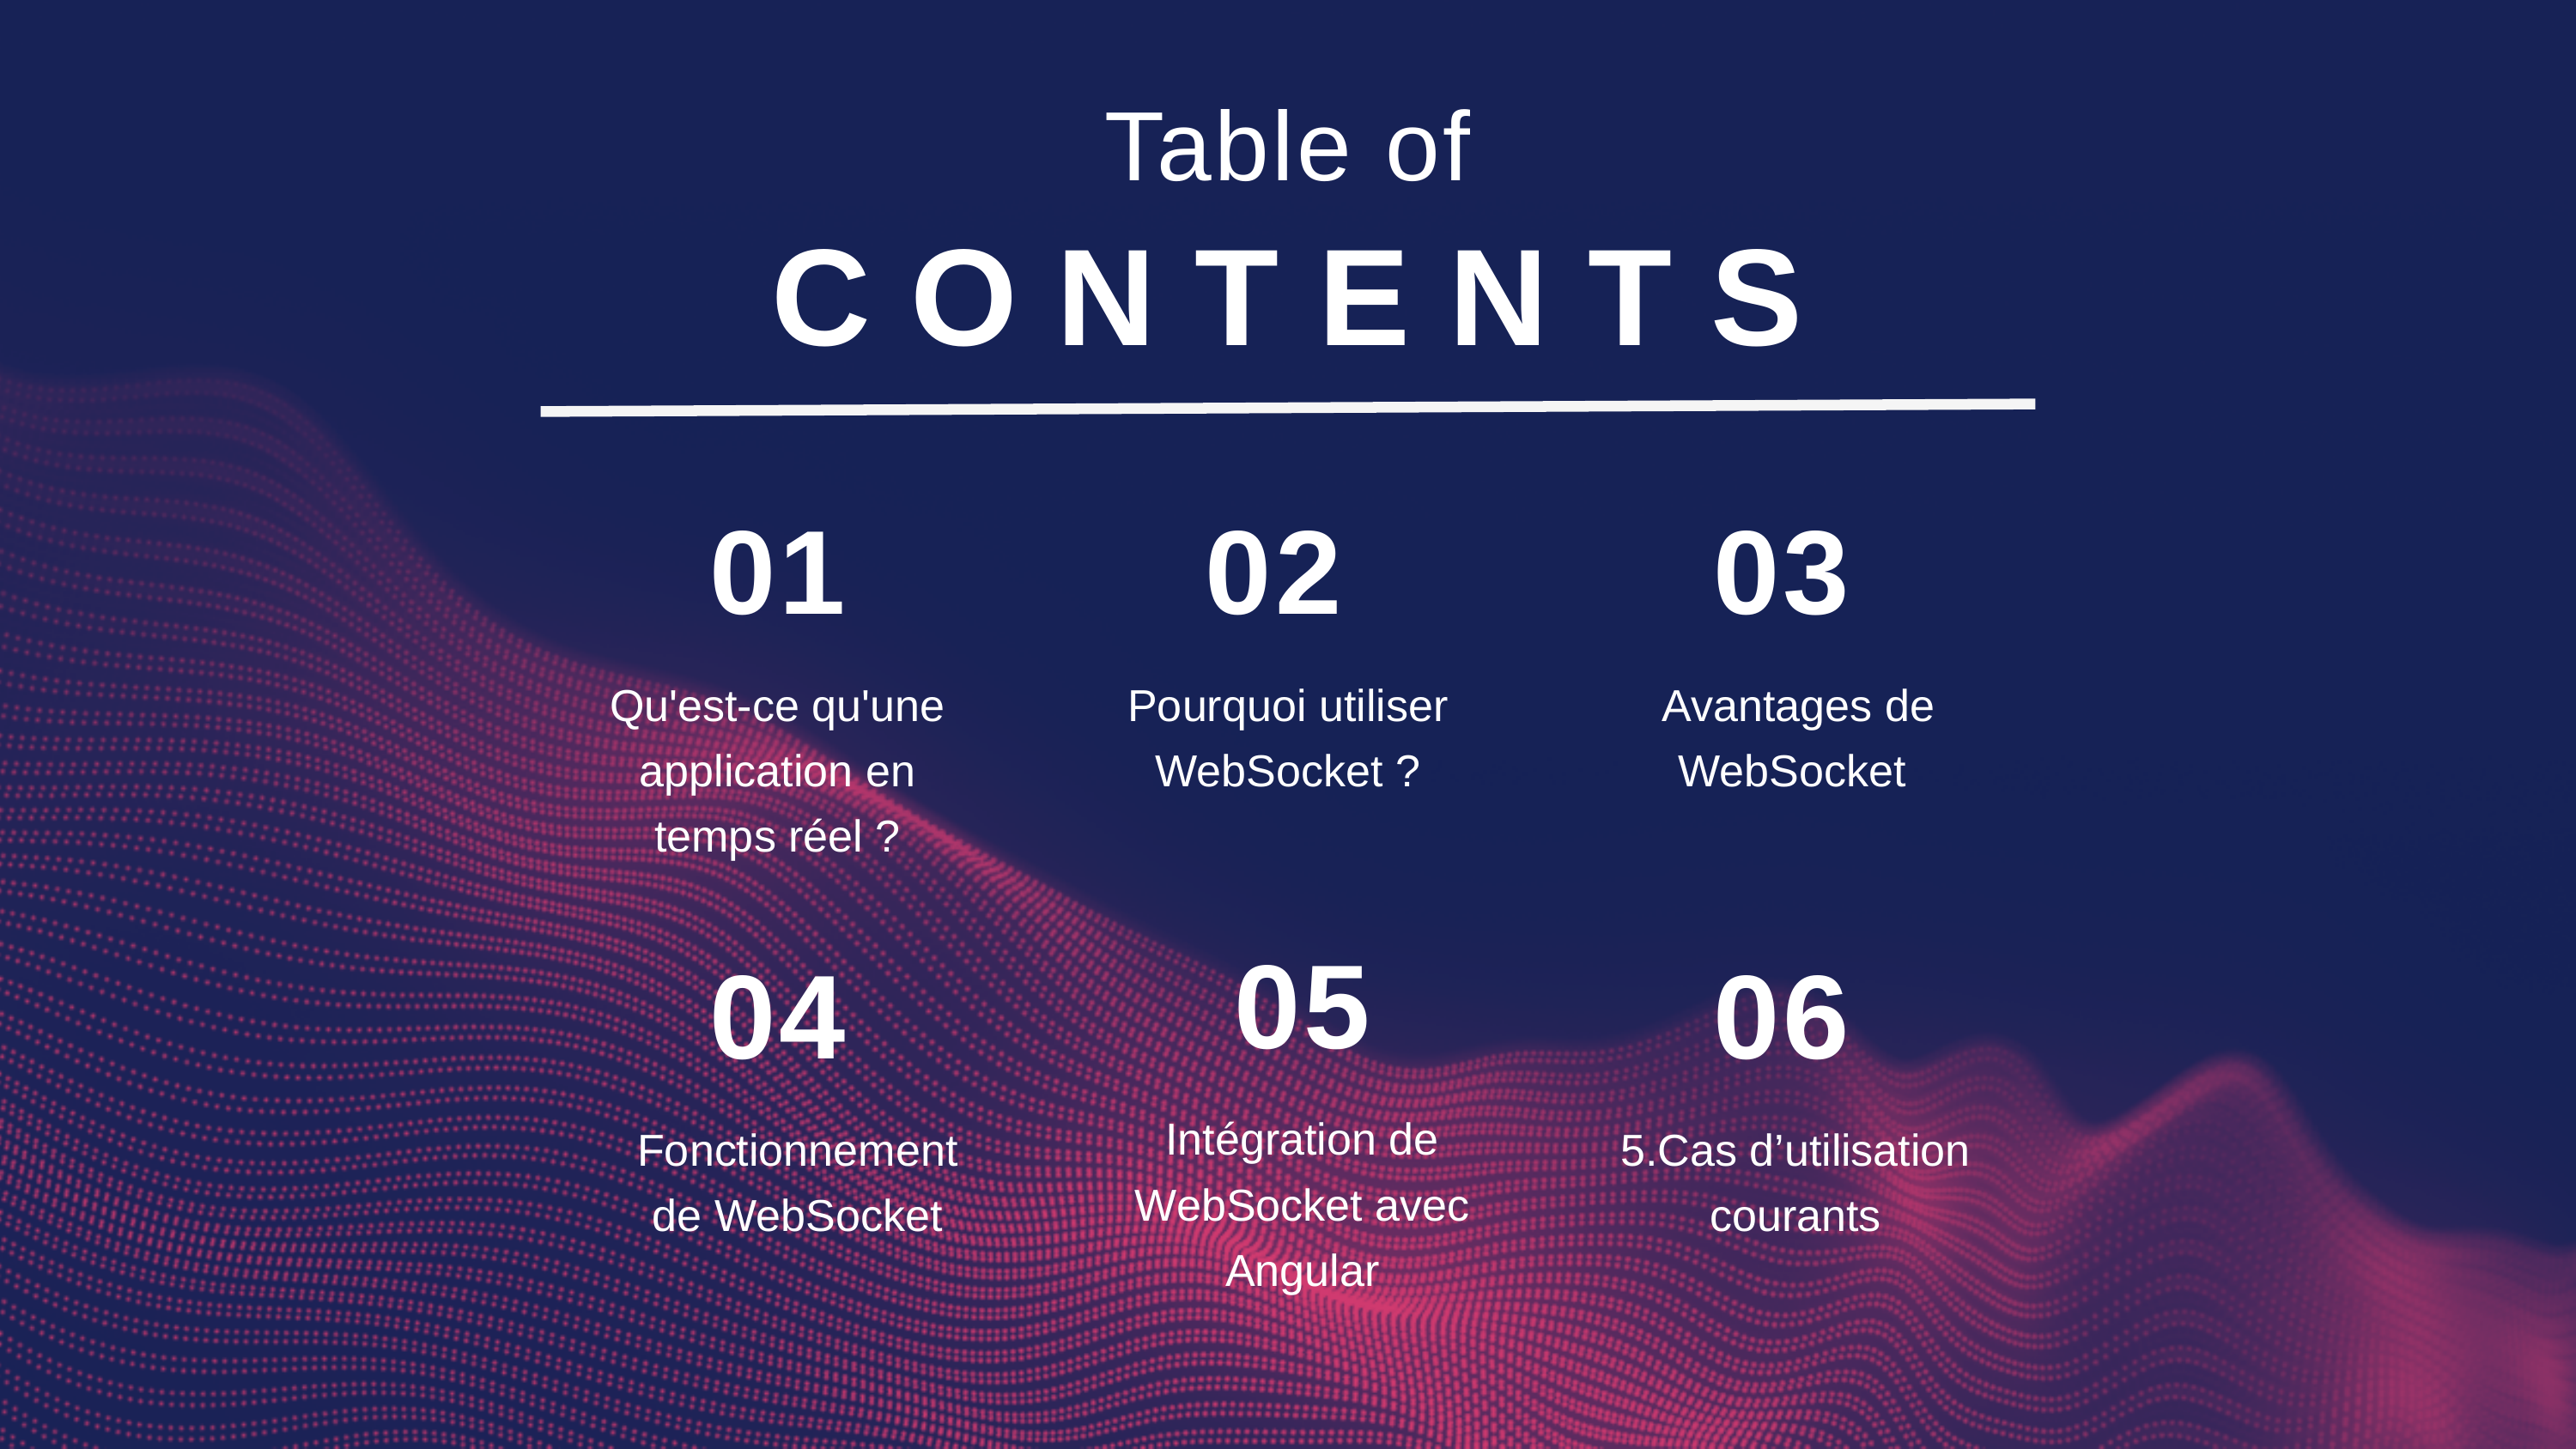

Table of
CONTENTS

01
02
03
Qu'est-ce qu'une application en temps réel ?
Pourquoi utiliser WebSocket ?
Avantages de WebSocket
05
04
06
Intégration de WebSocket avec Angular

Fonctionnement de WebSocket

5.Cas d’utilisation courants